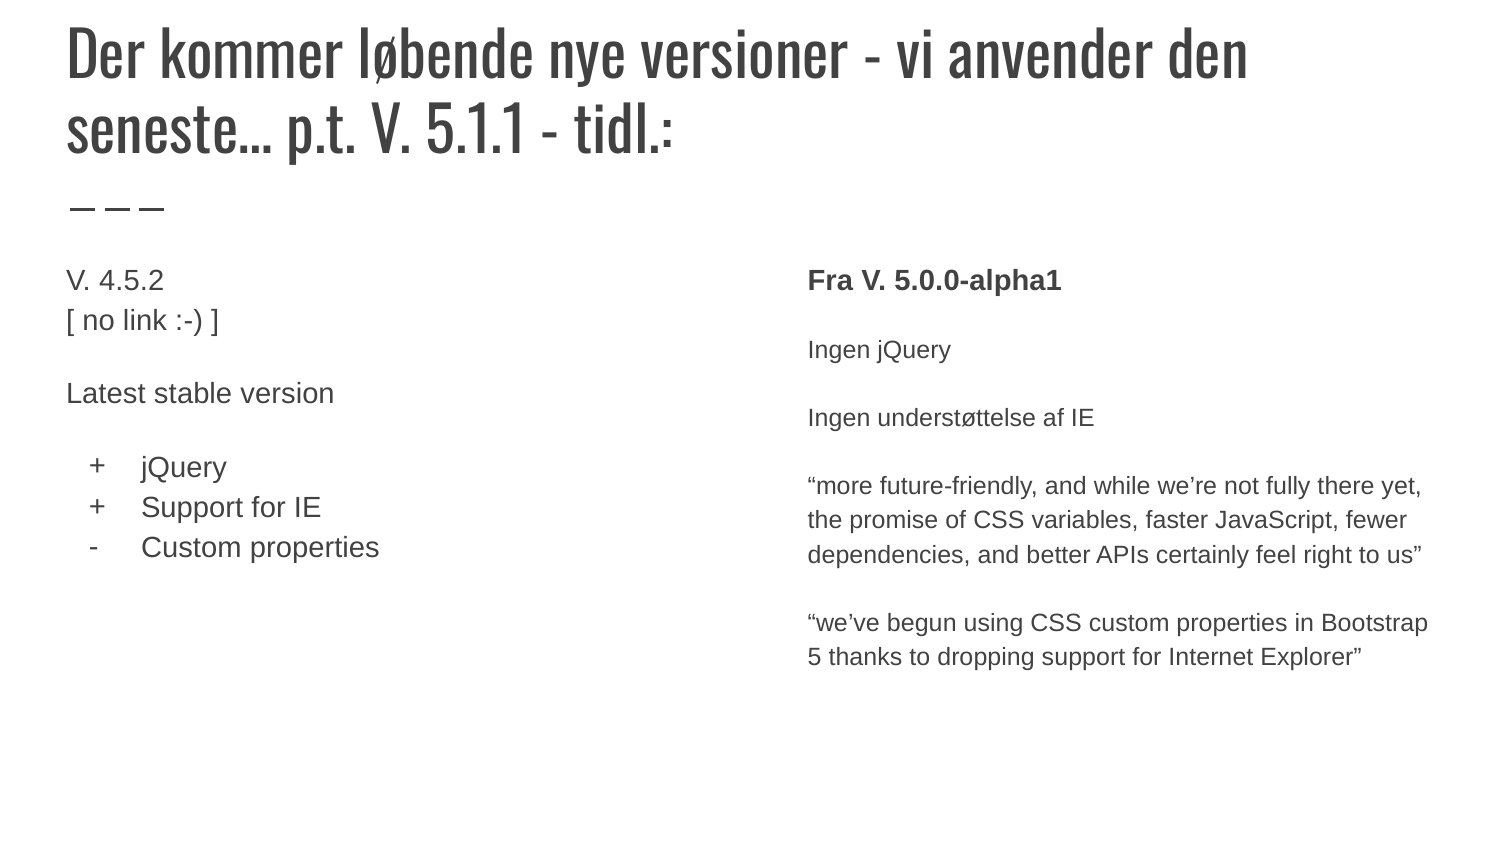

# Der kommer løbende nye versioner - vi anvender den seneste… p.t. V. 5.1.1 - tidl.:
V. 4.5.2
[ no link :-) ]
Latest stable version
jQuery
Support for IE
Custom properties

Fra V. 5.0.0-alpha1
Ingen jQuery
Ingen understøttelse af IE
“more future-friendly, and while we’re not fully there yet, the promise of CSS variables, faster JavaScript, fewer dependencies, and better APIs certainly feel right to us”
“we’ve begun using CSS custom properties in Bootstrap 5 thanks to dropping support for Internet Explorer”